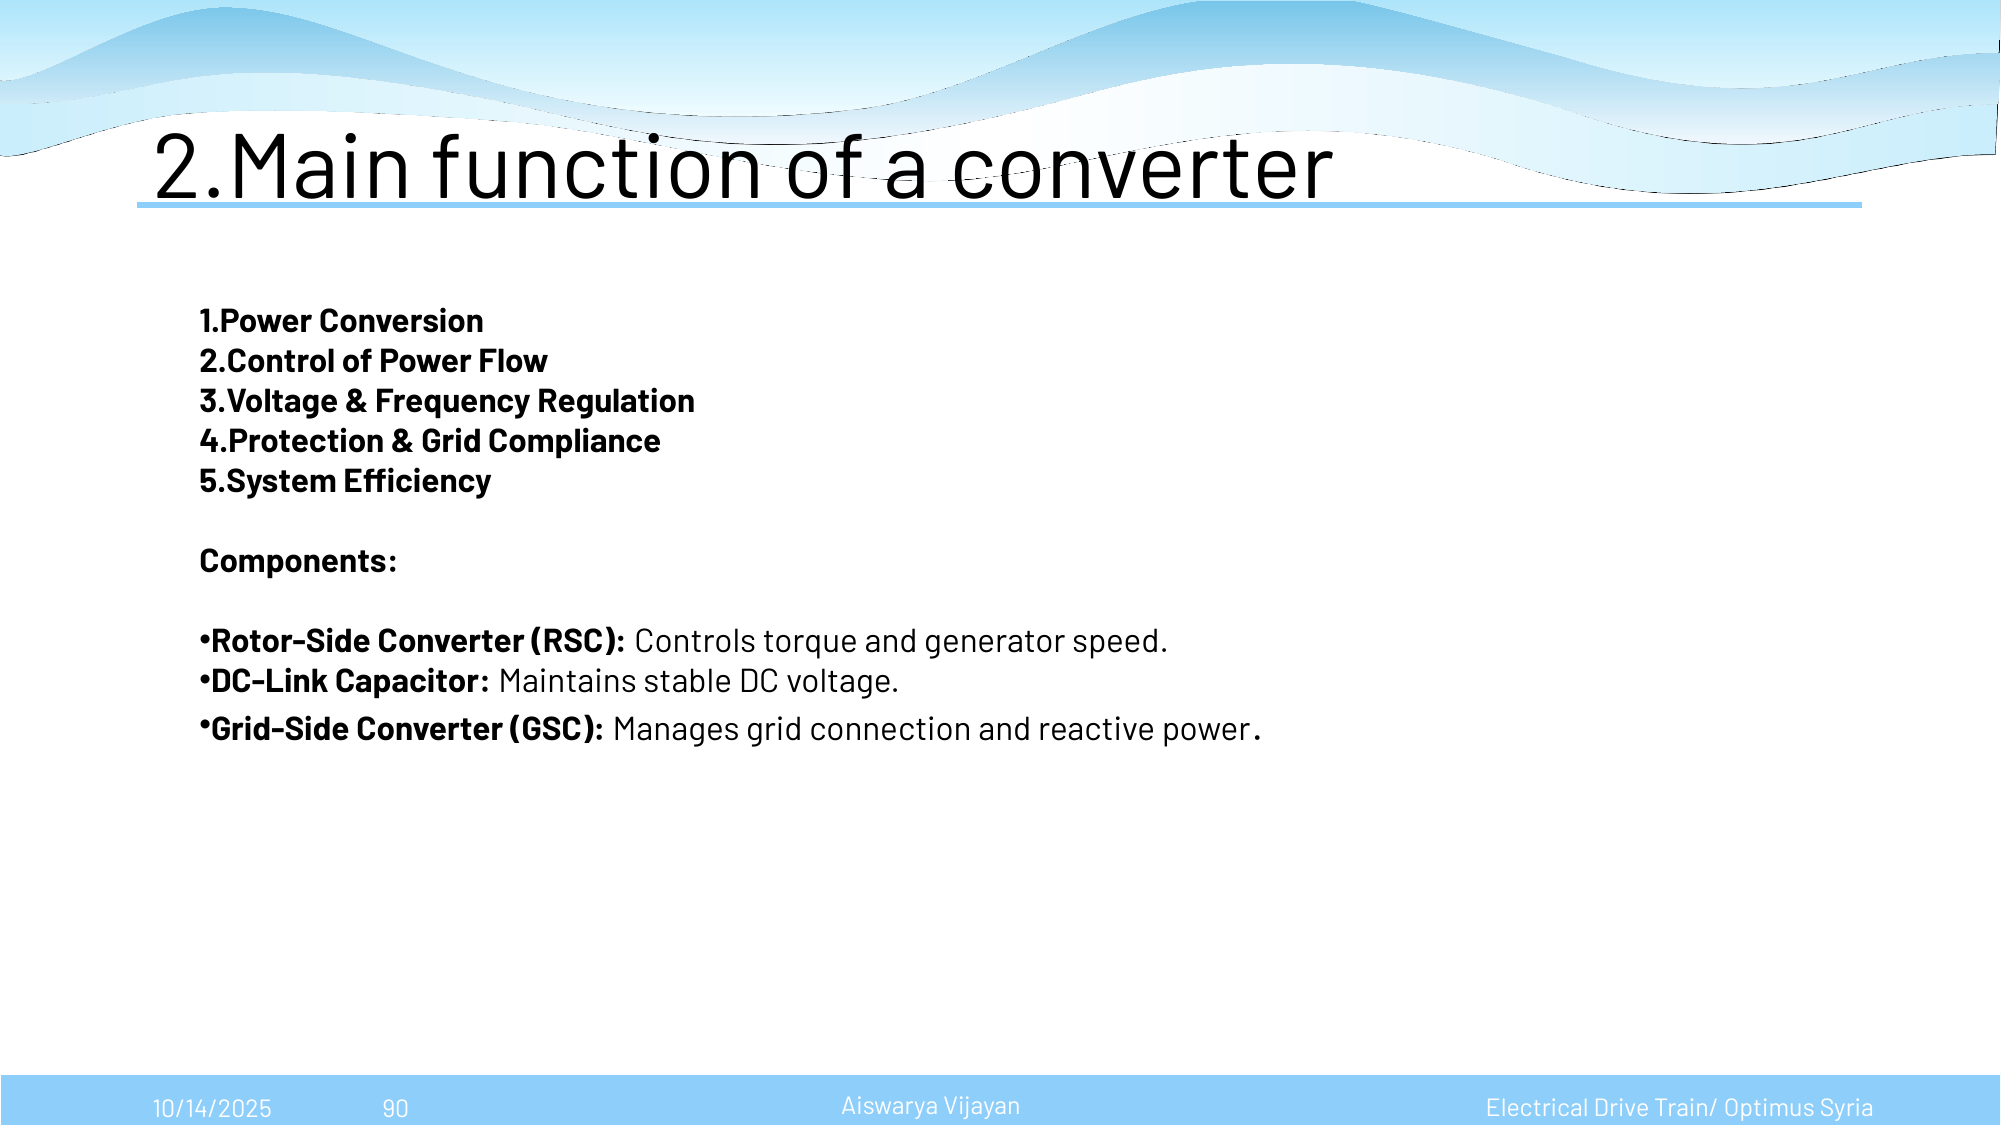

# 2.Main function of a converter

Power Conversion
Control of Power Flow
Voltage & Frequency Regulation
Protection & Grid Compliance
System Efficiency

Components:

Rotor-Side Converter (RSC): Controls torque and generator speed.
DC-Link Capacitor: Maintains stable DC voltage.
Grid-Side Converter (GSC): Manages grid connection and reactive power.
Aiswarya Vijayan
Electrical Drive Train/ Optimus Syria
10/14/2025
90